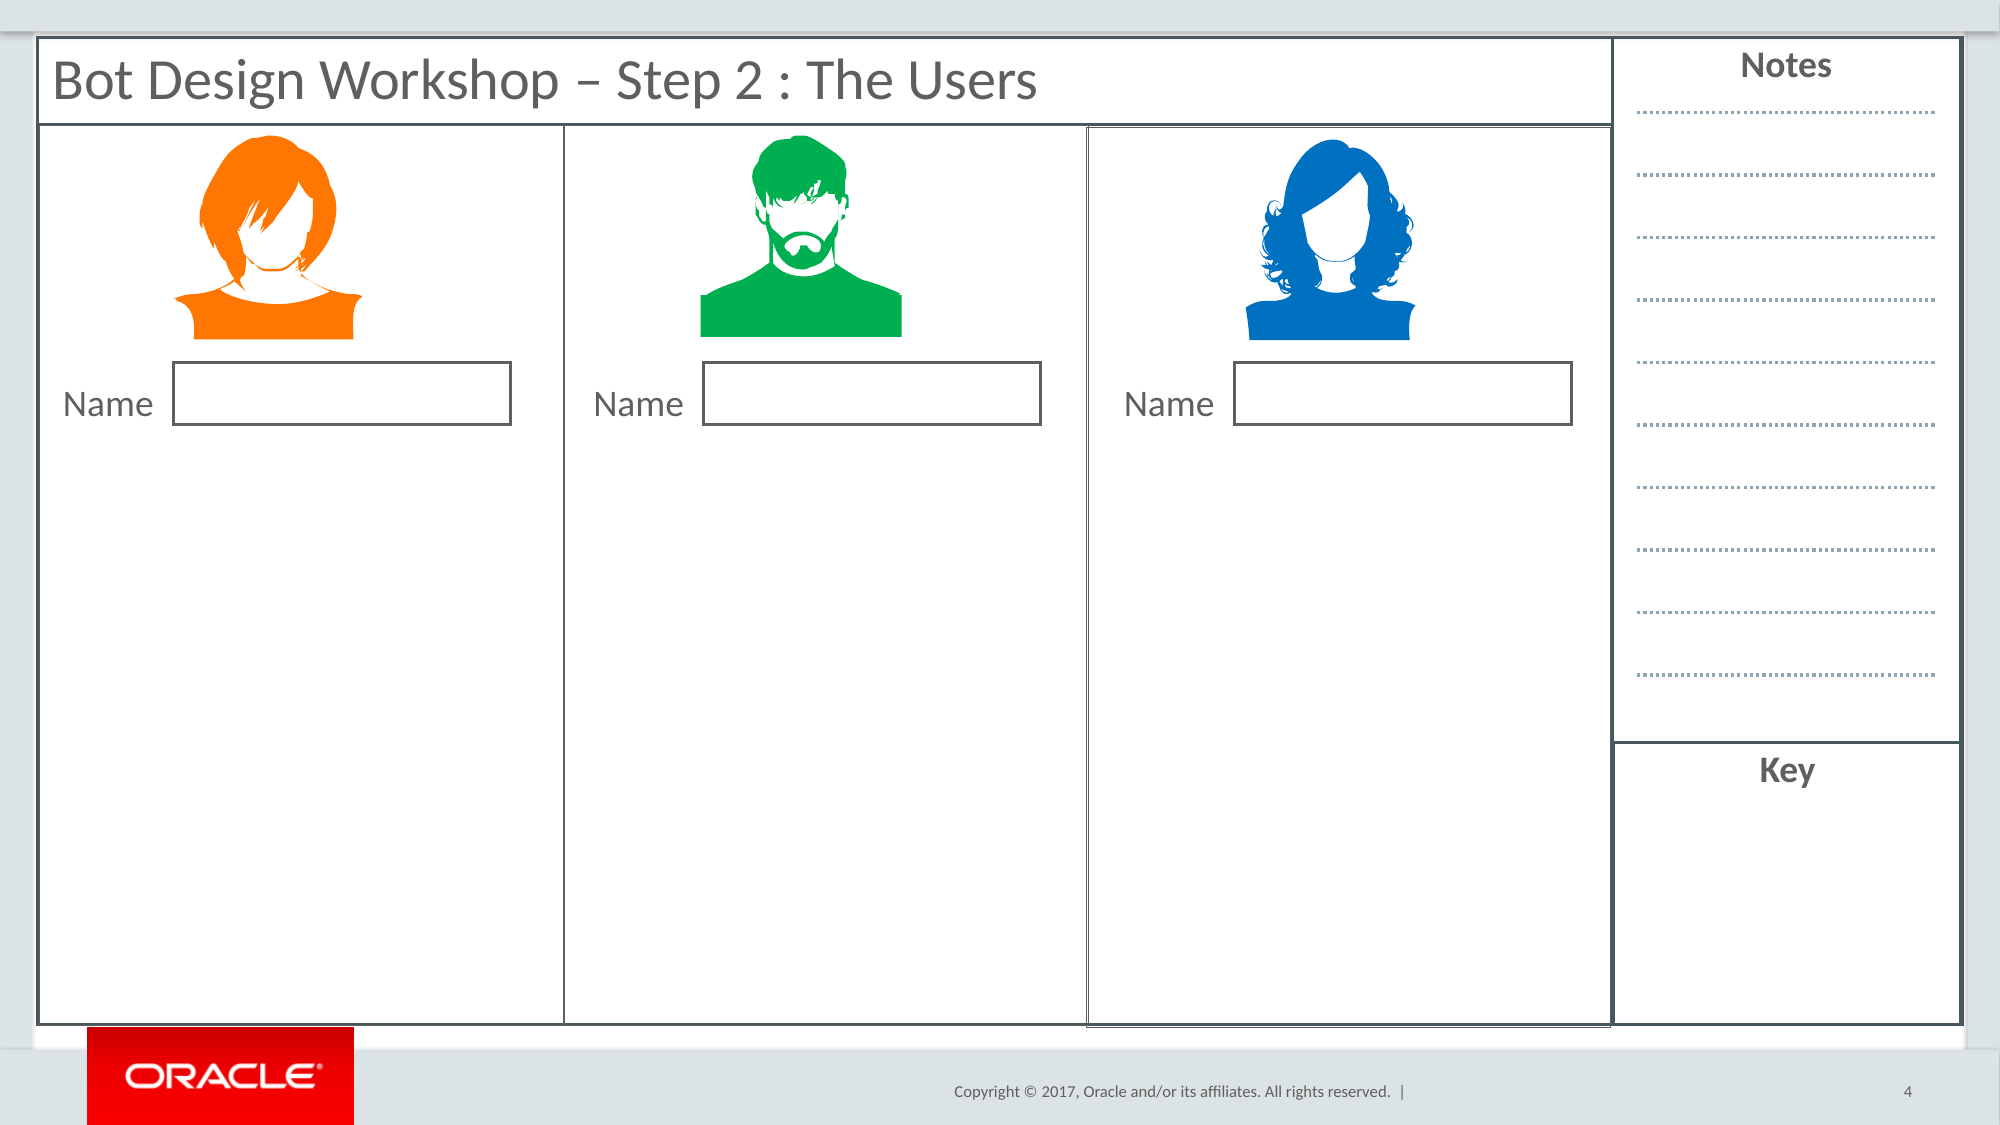

To be printed A3

Bot Design Workshop – Step 2 : The Users
Notes

Name
Name
Name
Key

4